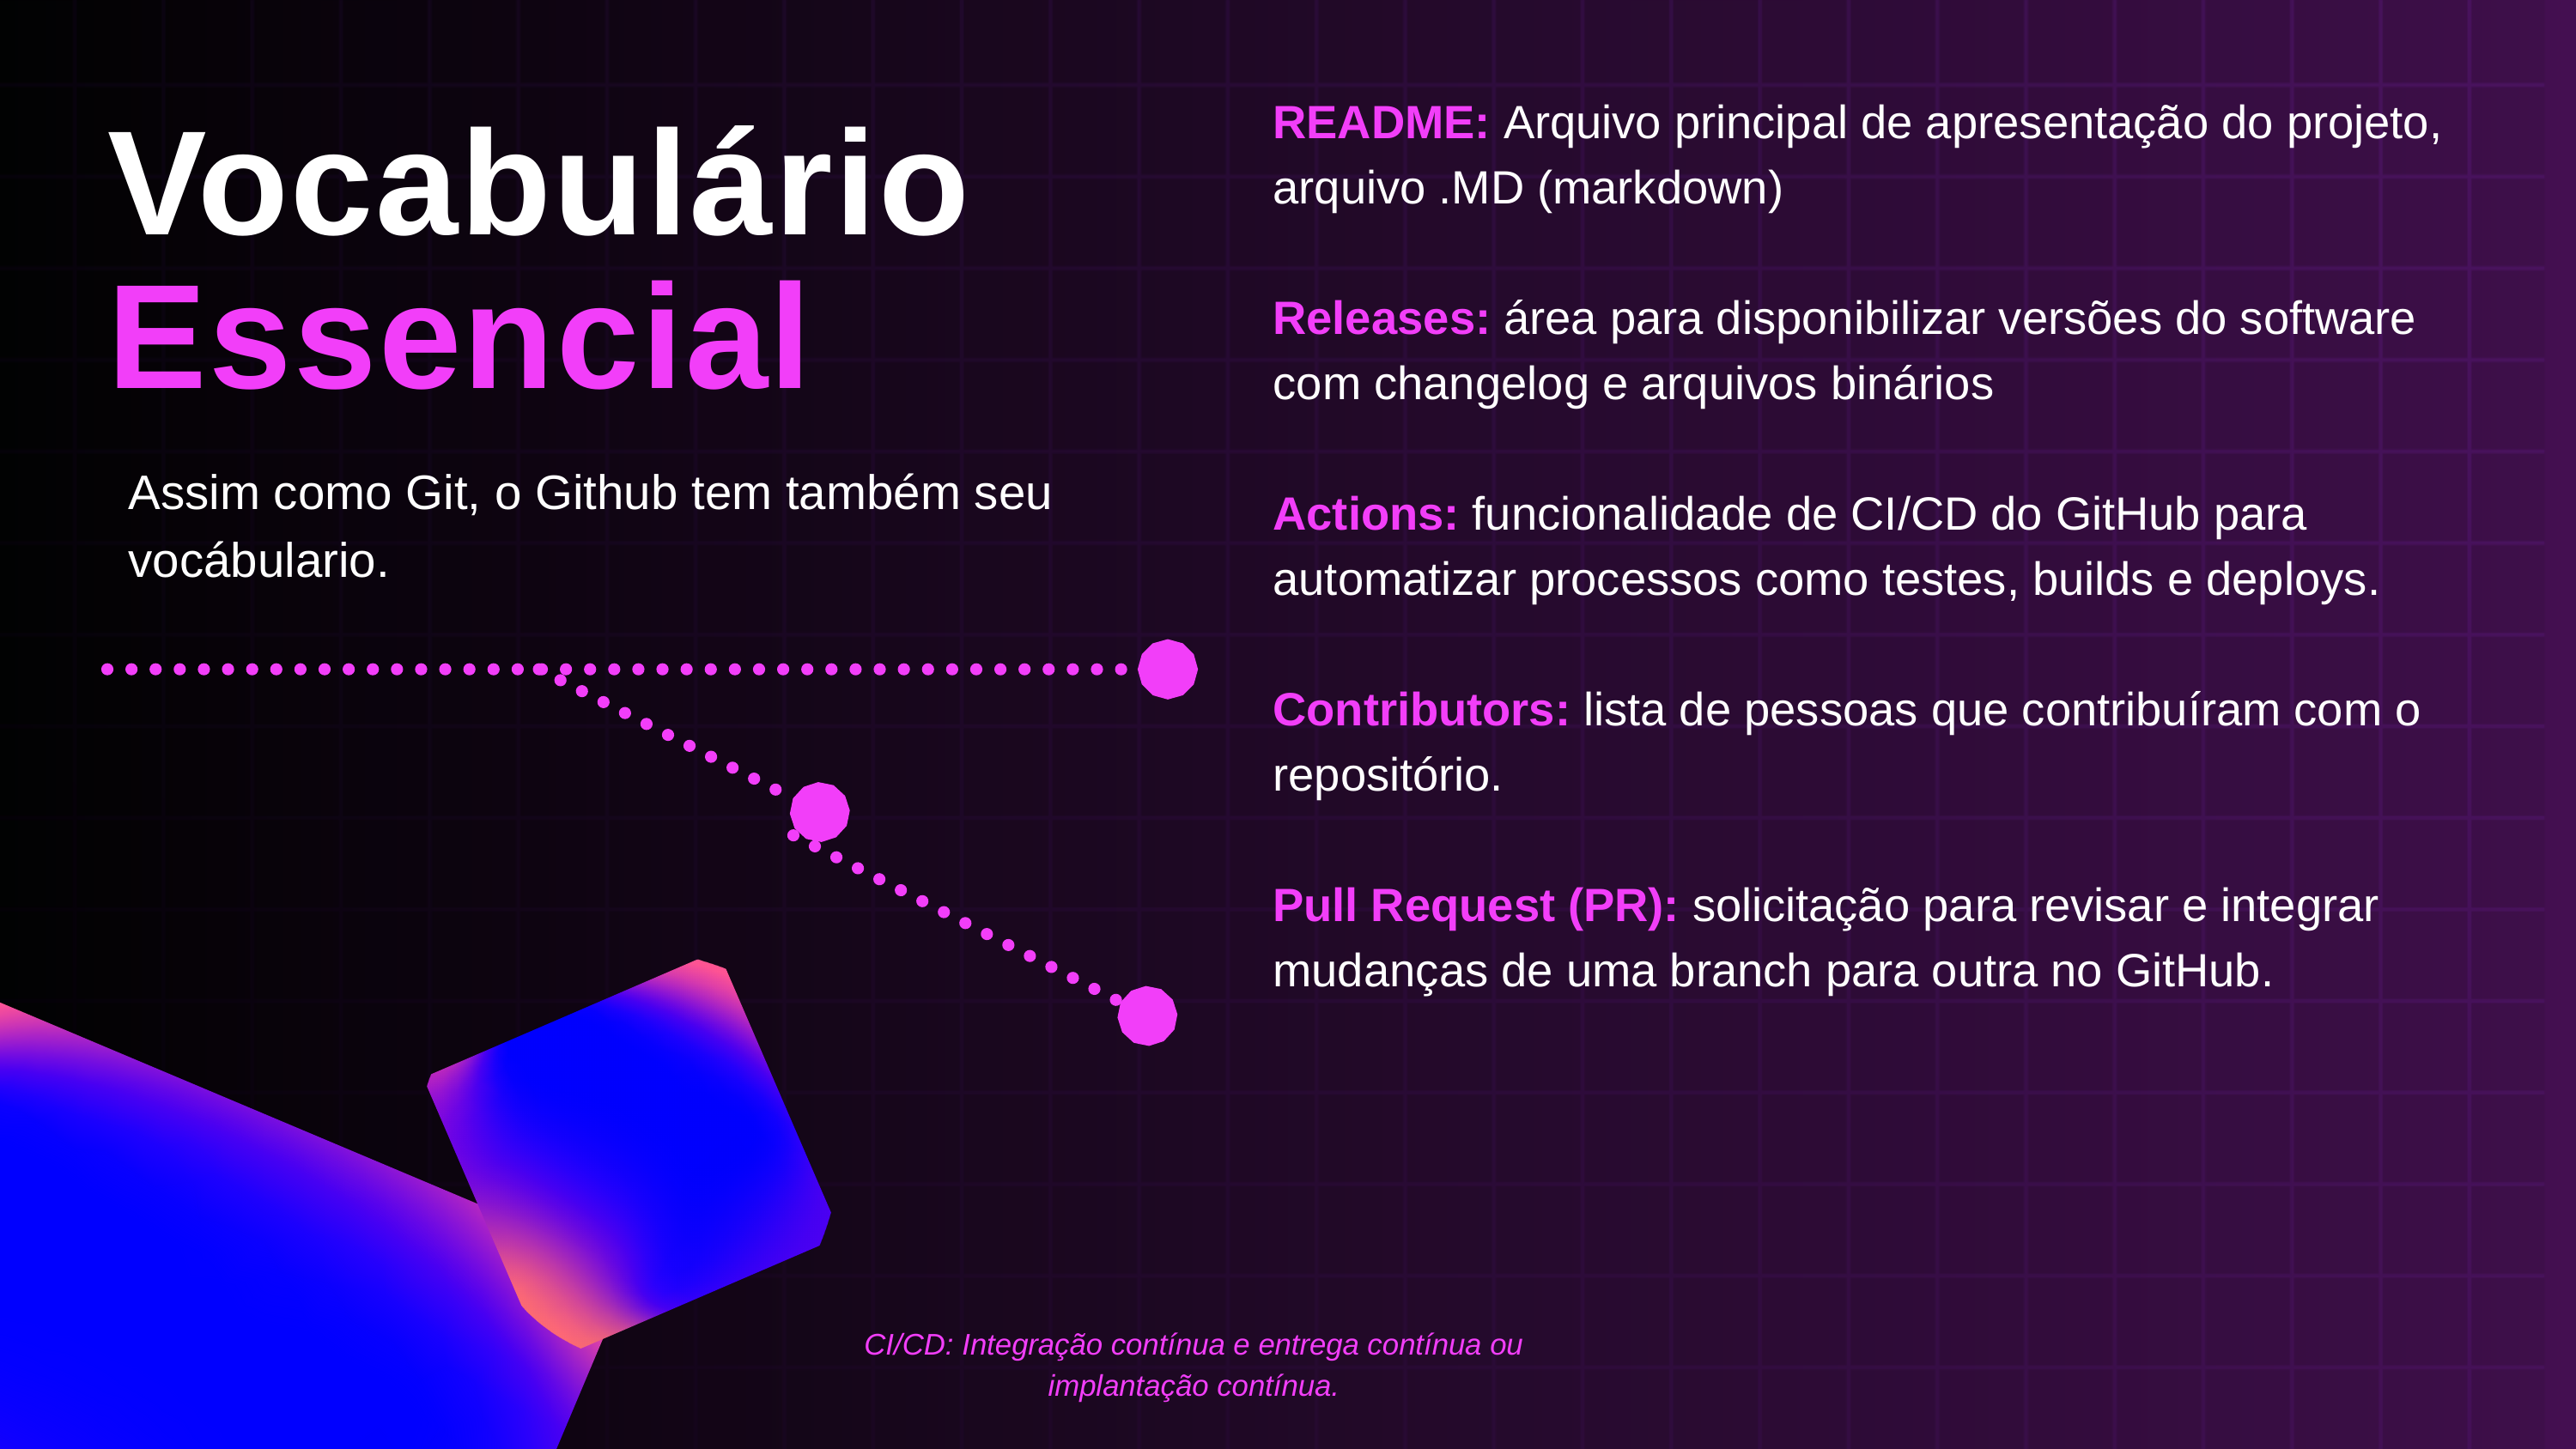

README: Arquivo principal de apresentação do projeto, arquivo .MD (markdown)

Releases: área para disponibilizar versões do software com changelog e arquivos binários

Actions: funcionalidade de CI/CD do GitHub para automatizar processos como testes, builds e deploys.

Contributors: lista de pessoas que contribuíram com o repositório.

Pull Request (PR): solicitação para revisar e integrar mudanças de uma branch para outra no GitHub.
Vocabulário
Essencial
Assim como Git, o Github tem também seu vocábulario.

CI/CD: Integração contínua e entrega contínua ou implantação contínua.